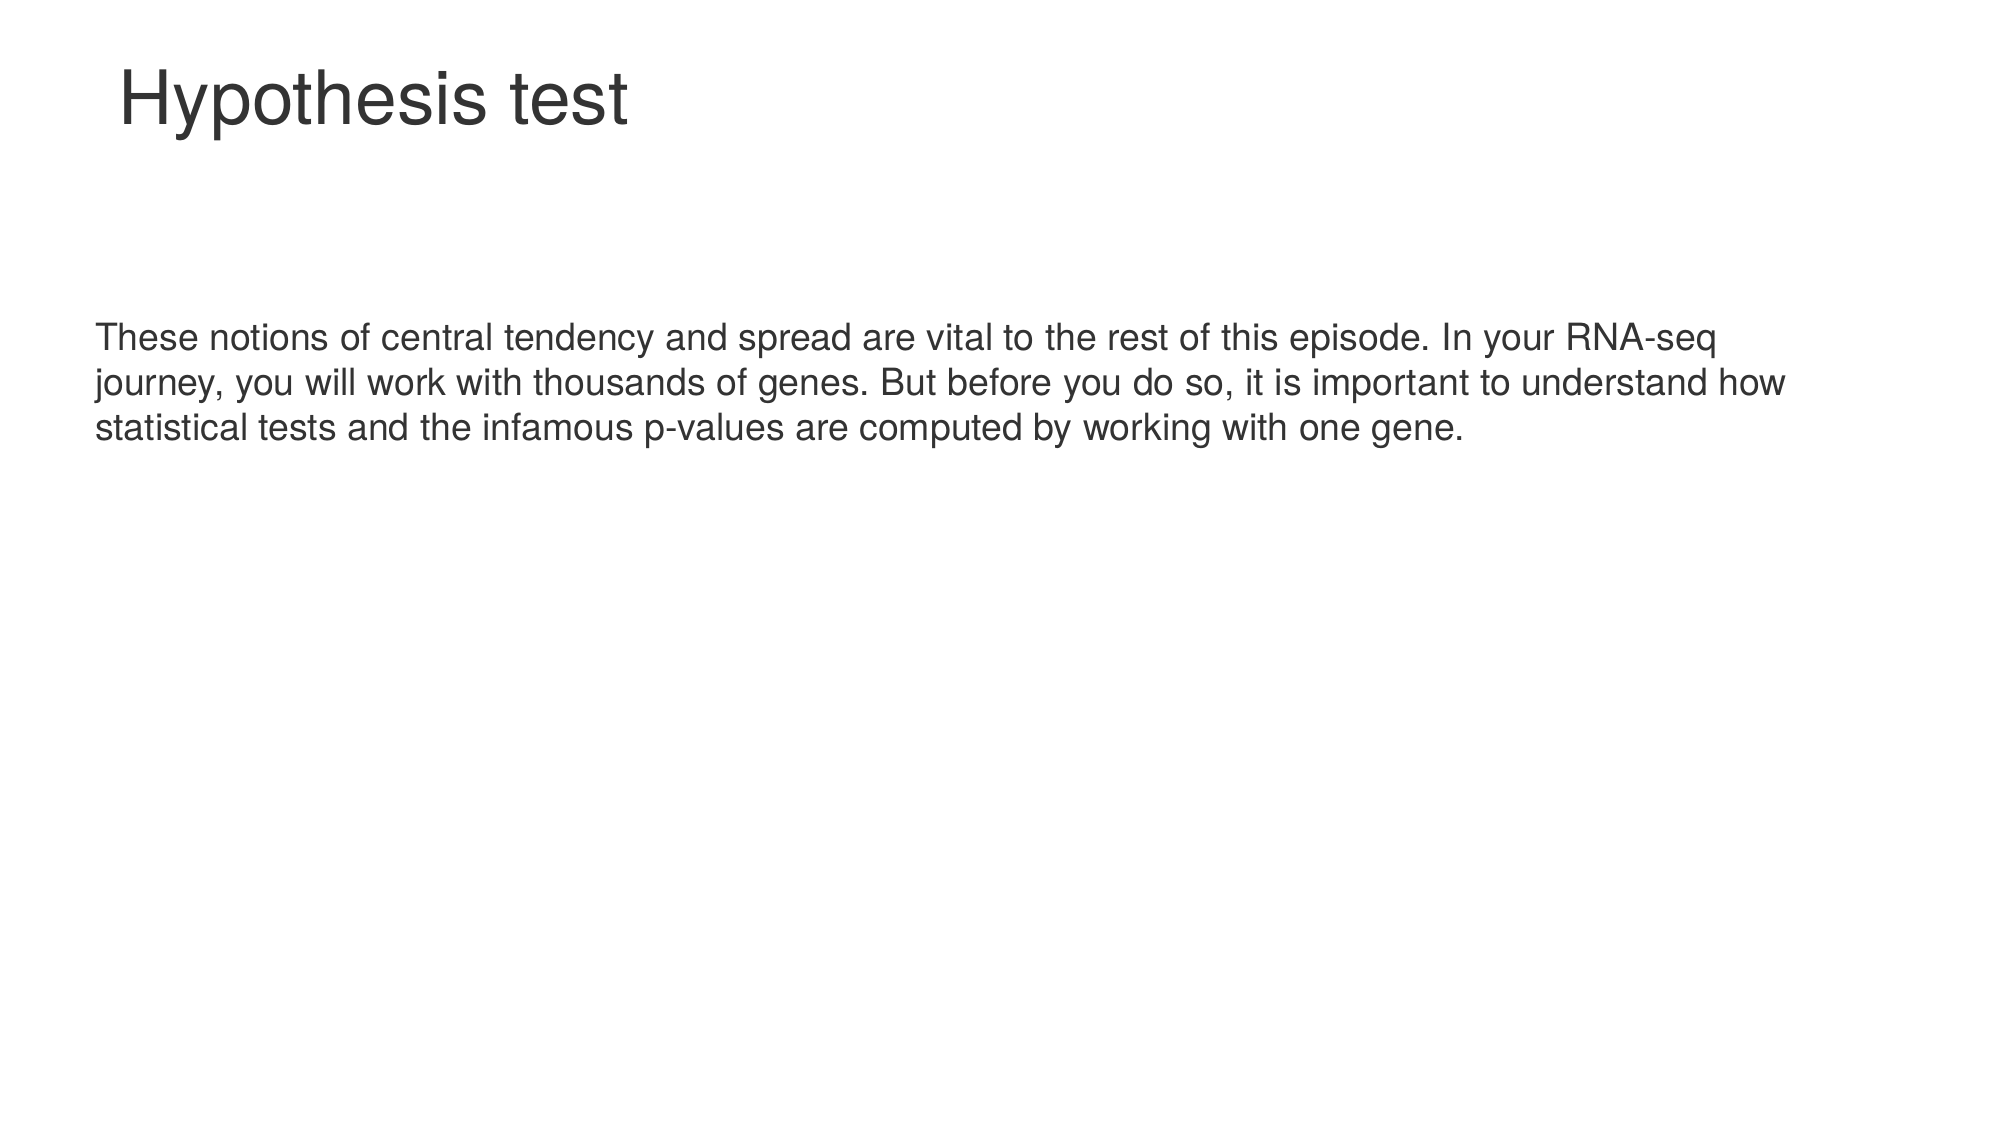

Hypothesis test
These notions of central tendency and spread are vital to the rest of this episode. In your RNA-seq journey, you will work with thousands of genes. But before you do so, it is important to understand how statistical tests and the infamous p-values are computed by working with one gene.